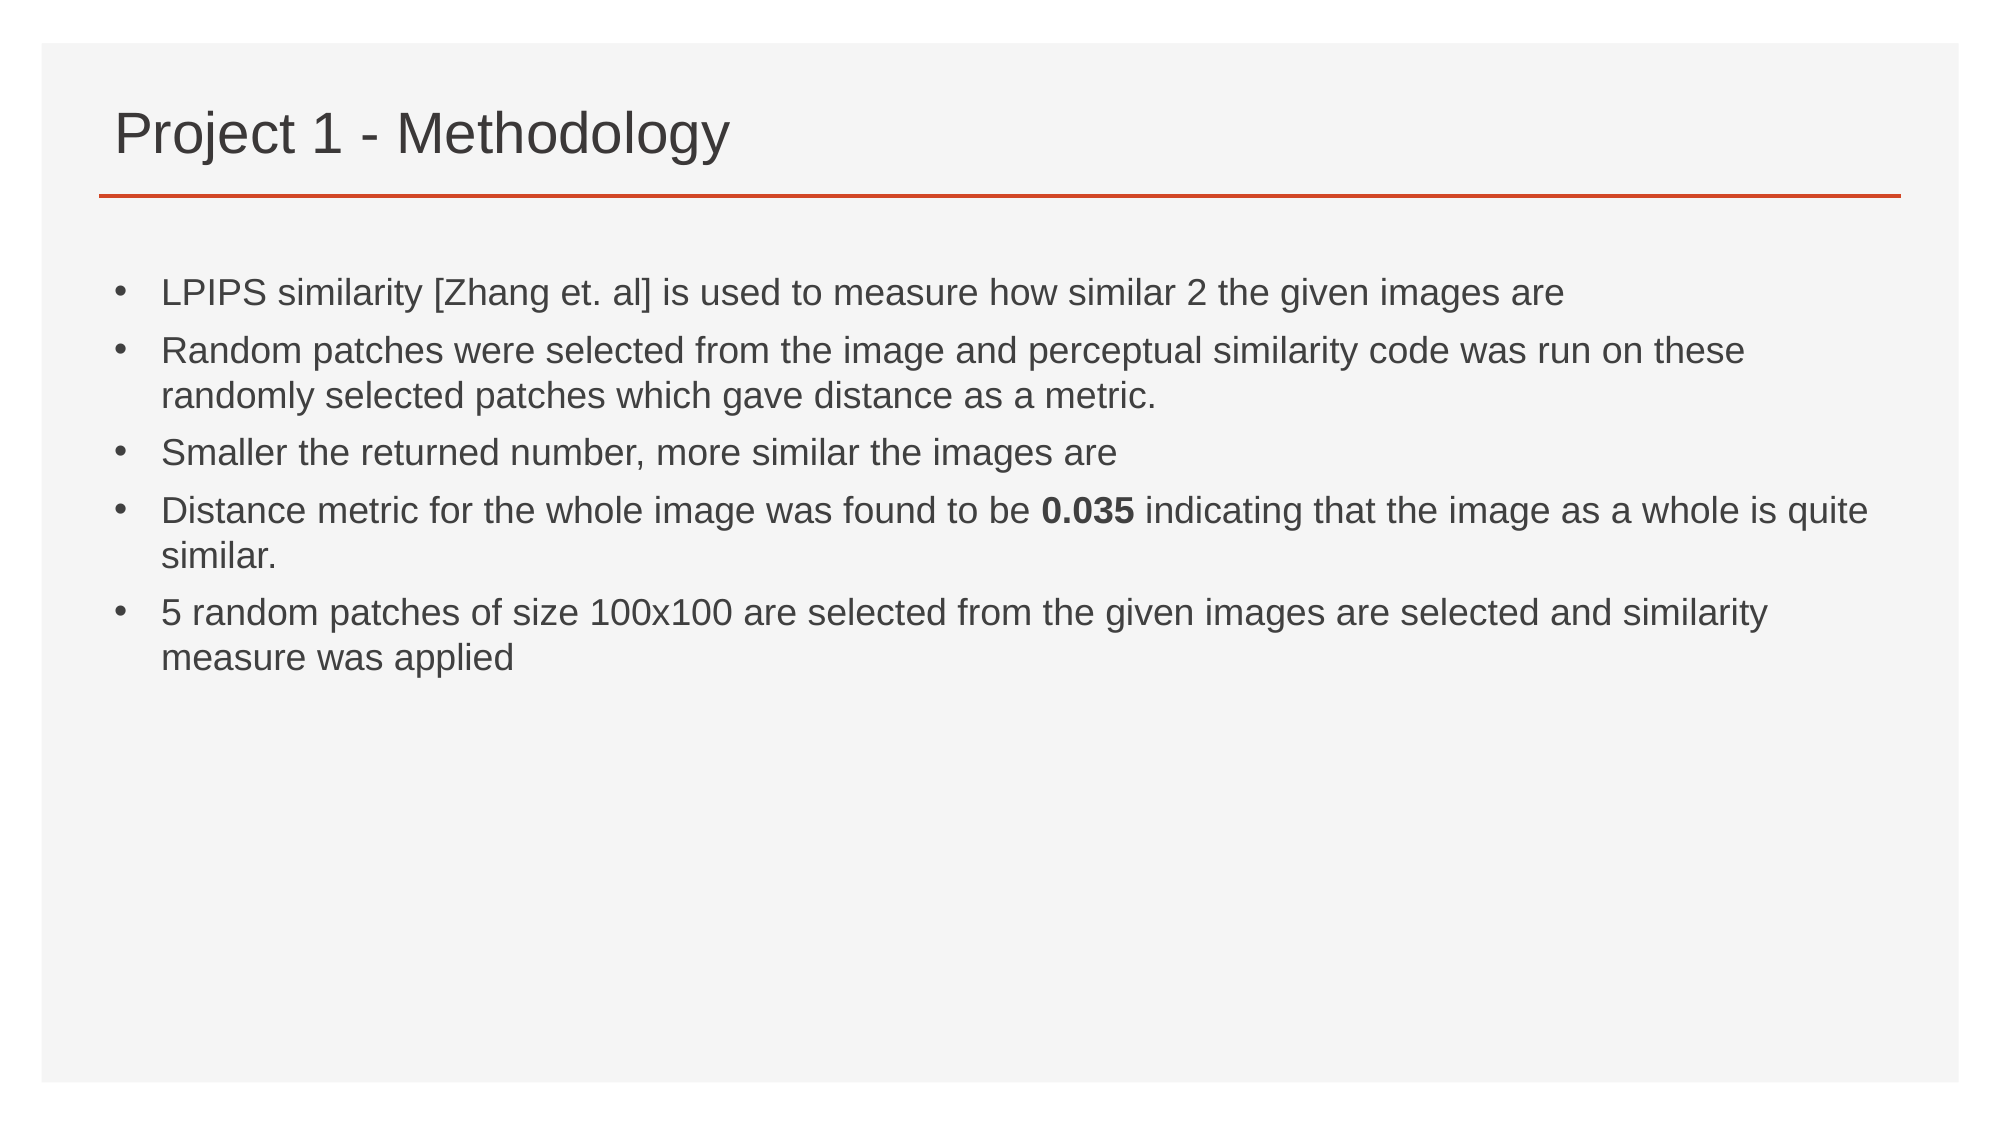

# Project 1 - Methodology

LPIPS similarity [Zhang et. al] is used to measure how similar 2 the given images are
Random patches were selected from the image and perceptual similarity code was run on these randomly selected patches which gave distance as a metric.
Smaller the returned number, more similar the images are
Distance metric for the whole image was found to be 0.035 indicating that the image as a whole is quite similar.
5 random patches of size 100x100 are selected from the given images are selected and similarity measure was applied